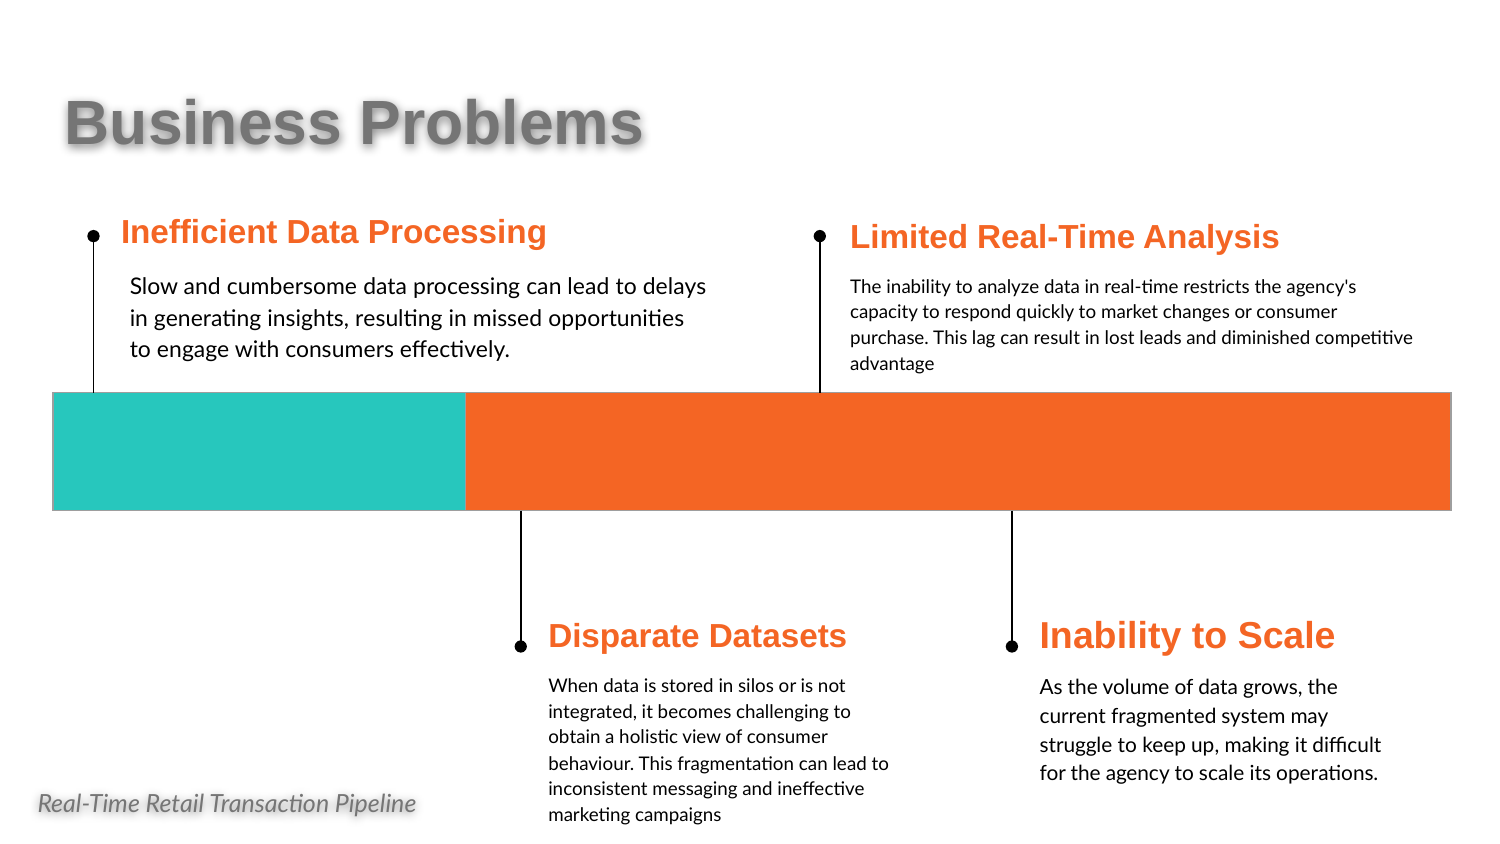

# Business Problems
Inefficient Data Processing
Limited Real-Time Analysis
Slow and cumbersome data processing can lead to delays in generating insights, resulting in missed opportunities to engage with consumers effectively.

The inability to analyze data in real-time restricts the agency's capacity to respond quickly to market changes or consumer purchase. This lag can result in lost leads and diminished competitive advantage

|  |  |
| --- | --- |
Disparate Datasets
Inability to Scale
When data is stored in silos or is not integrated, it becomes challenging to obtain a holistic view of consumer behaviour. This fragmentation can lead to inconsistent messaging and ineffective marketing campaigns

As the volume of data grows, the current fragmented system may struggle to keep up, making it difficult for the agency to scale its operations.

Real-Time Retail Transaction Pipeline